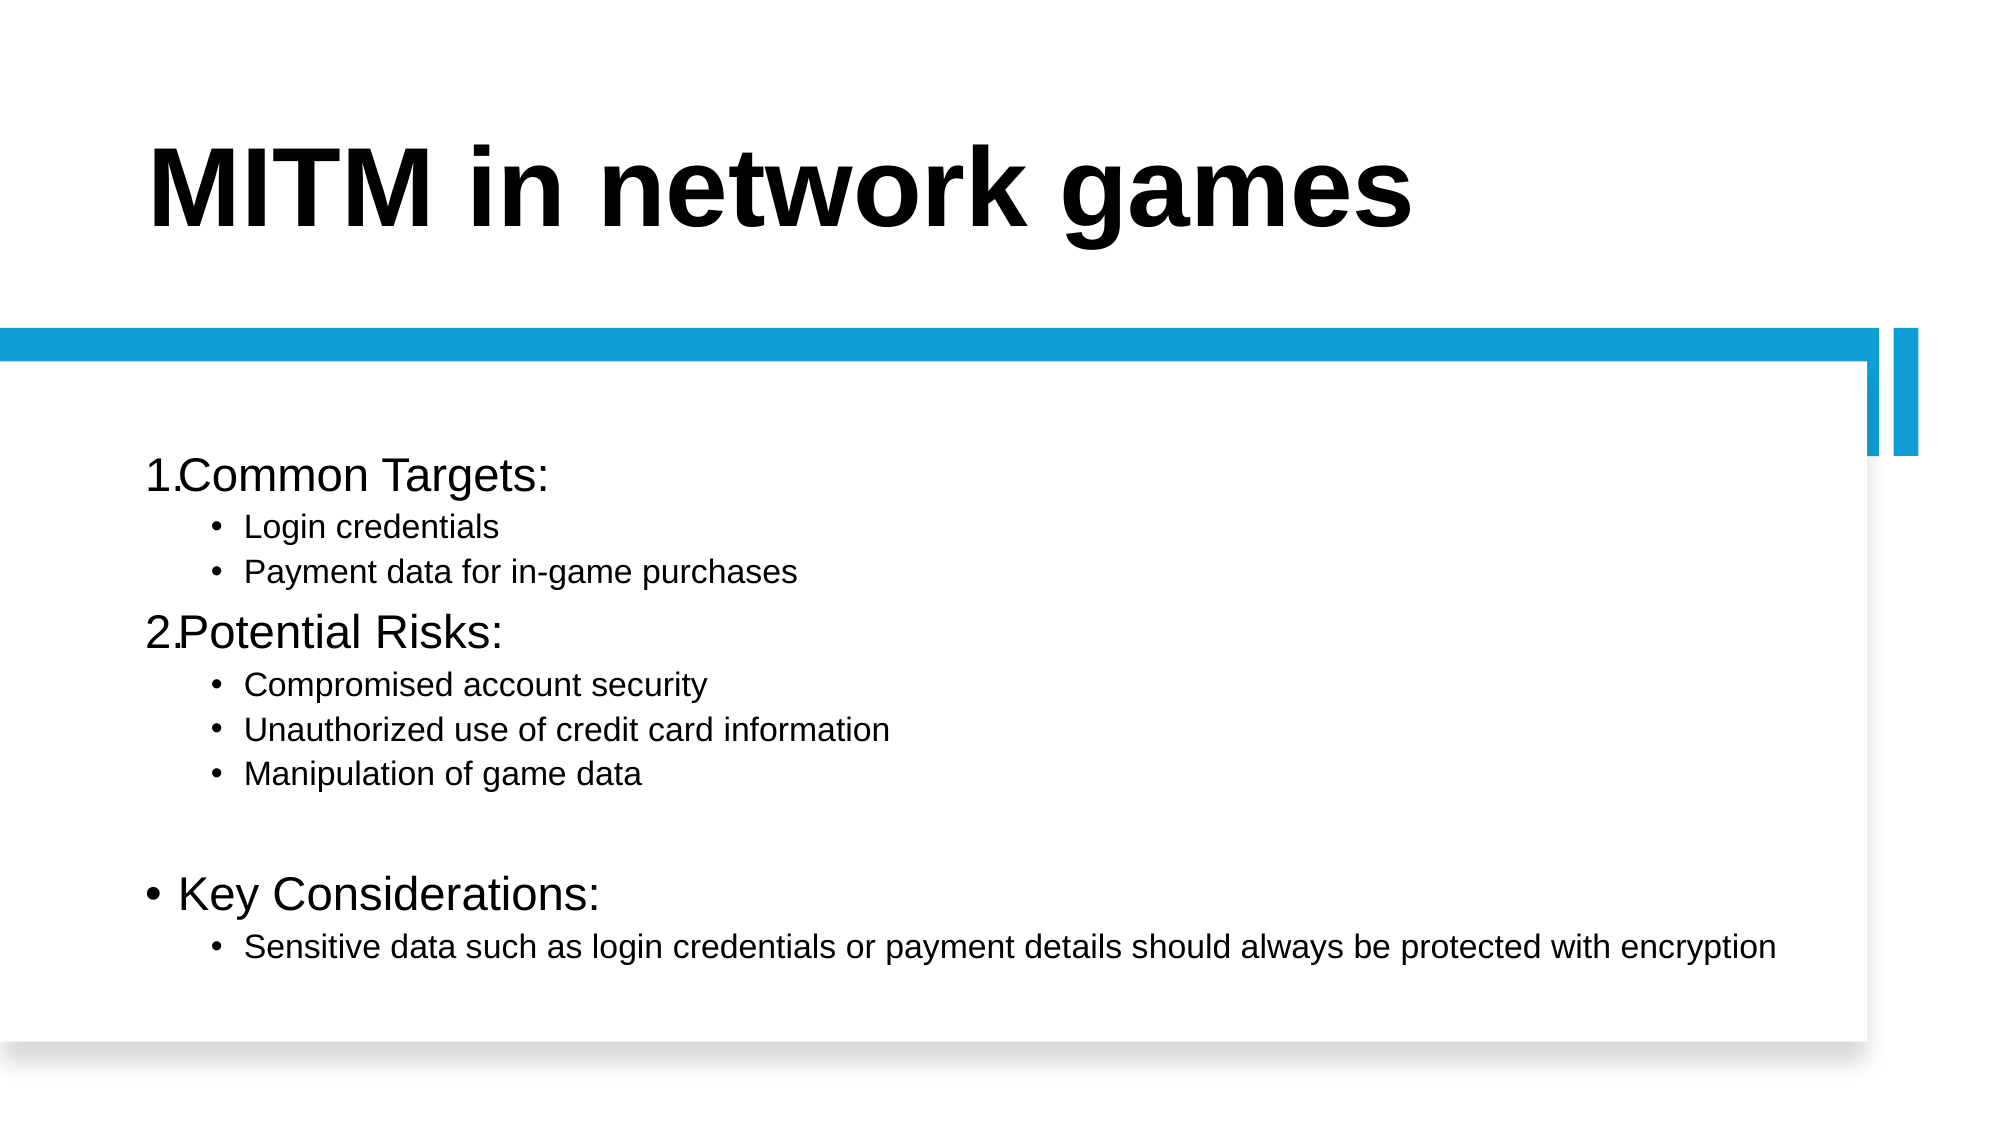

# MITM in network games

Common Targets:
Login credentials
Payment data for in-game purchases
Potential Risks:
Compromised account security
Unauthorized use of credit card information
Manipulation of game data

Key Considerations:
Sensitive data such as login credentials or payment details should always be protected with encryption